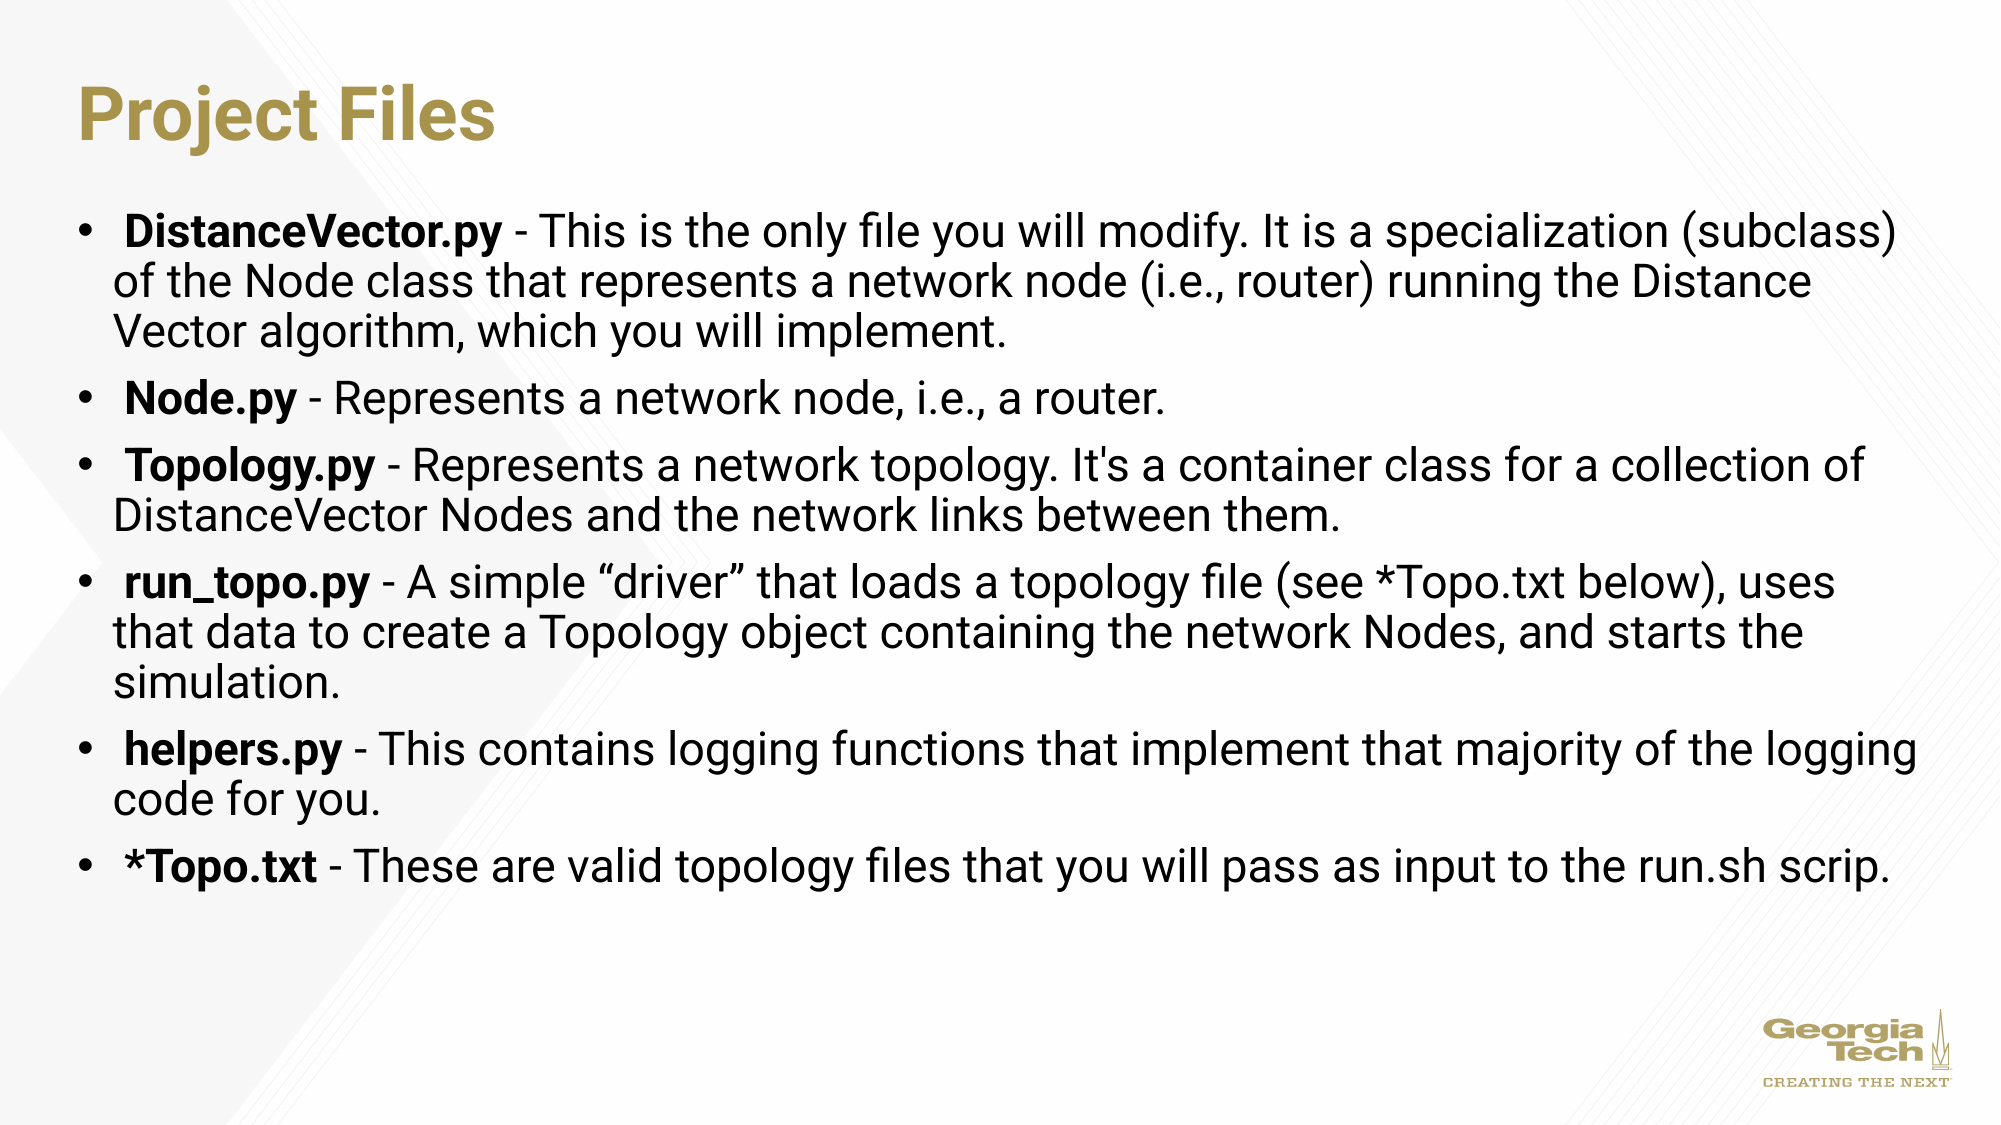

# Project Files
 DistanceVector.py - This is the only file you will modify. It is a specialization (subclass) of the Node class that represents a network node (i.e., router) running the Distance Vector algorithm, which you will implement.
 Node.py - Represents a network node, i.e., a router.
 Topology.py - Represents a network topology. It's a container class for a collection of DistanceVector Nodes and the network links between them.
 run_topo.py - A simple “driver” that loads a topology file (see *Topo.txt below), uses that data to create a Topology object containing the network Nodes, and starts the simulation.
 helpers.py - This contains logging functions that implement that majority of the logging code for you.
 *Topo.txt - These are valid topology files that you will pass as input to the run.sh scrip.